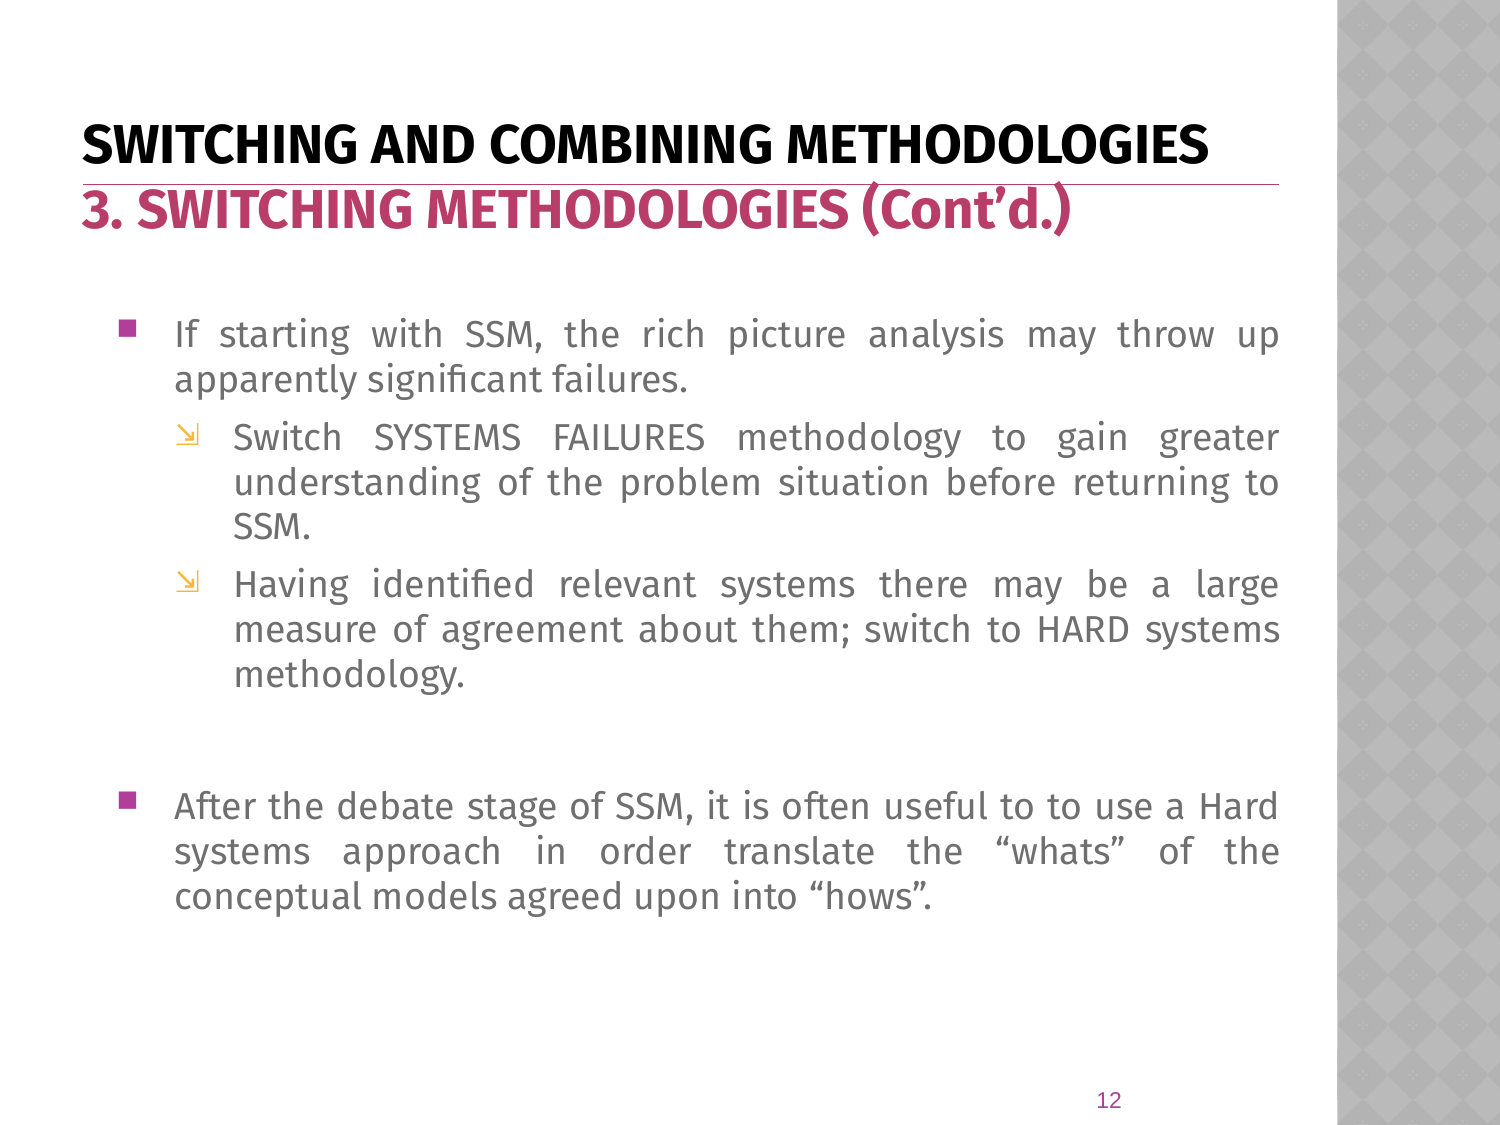

# SWITCHING AND COMBINING METHODOLOGIES 3. SWITCHING METHODOLOGIES (Cont’d.)
If starting with SSM, the rich picture analysis may throw up apparently significant failures.
Switch SYSTEMS FAILURES methodology to gain greater understanding of the problem situation before returning to SSM.
Having identified relevant systems there may be a large measure of agreement about them; switch to HARD systems methodology.

After the debate stage of SSM, it is often useful to to use a Hard systems approach in order translate the “whats” of the conceptual models agreed upon into “hows”.
12